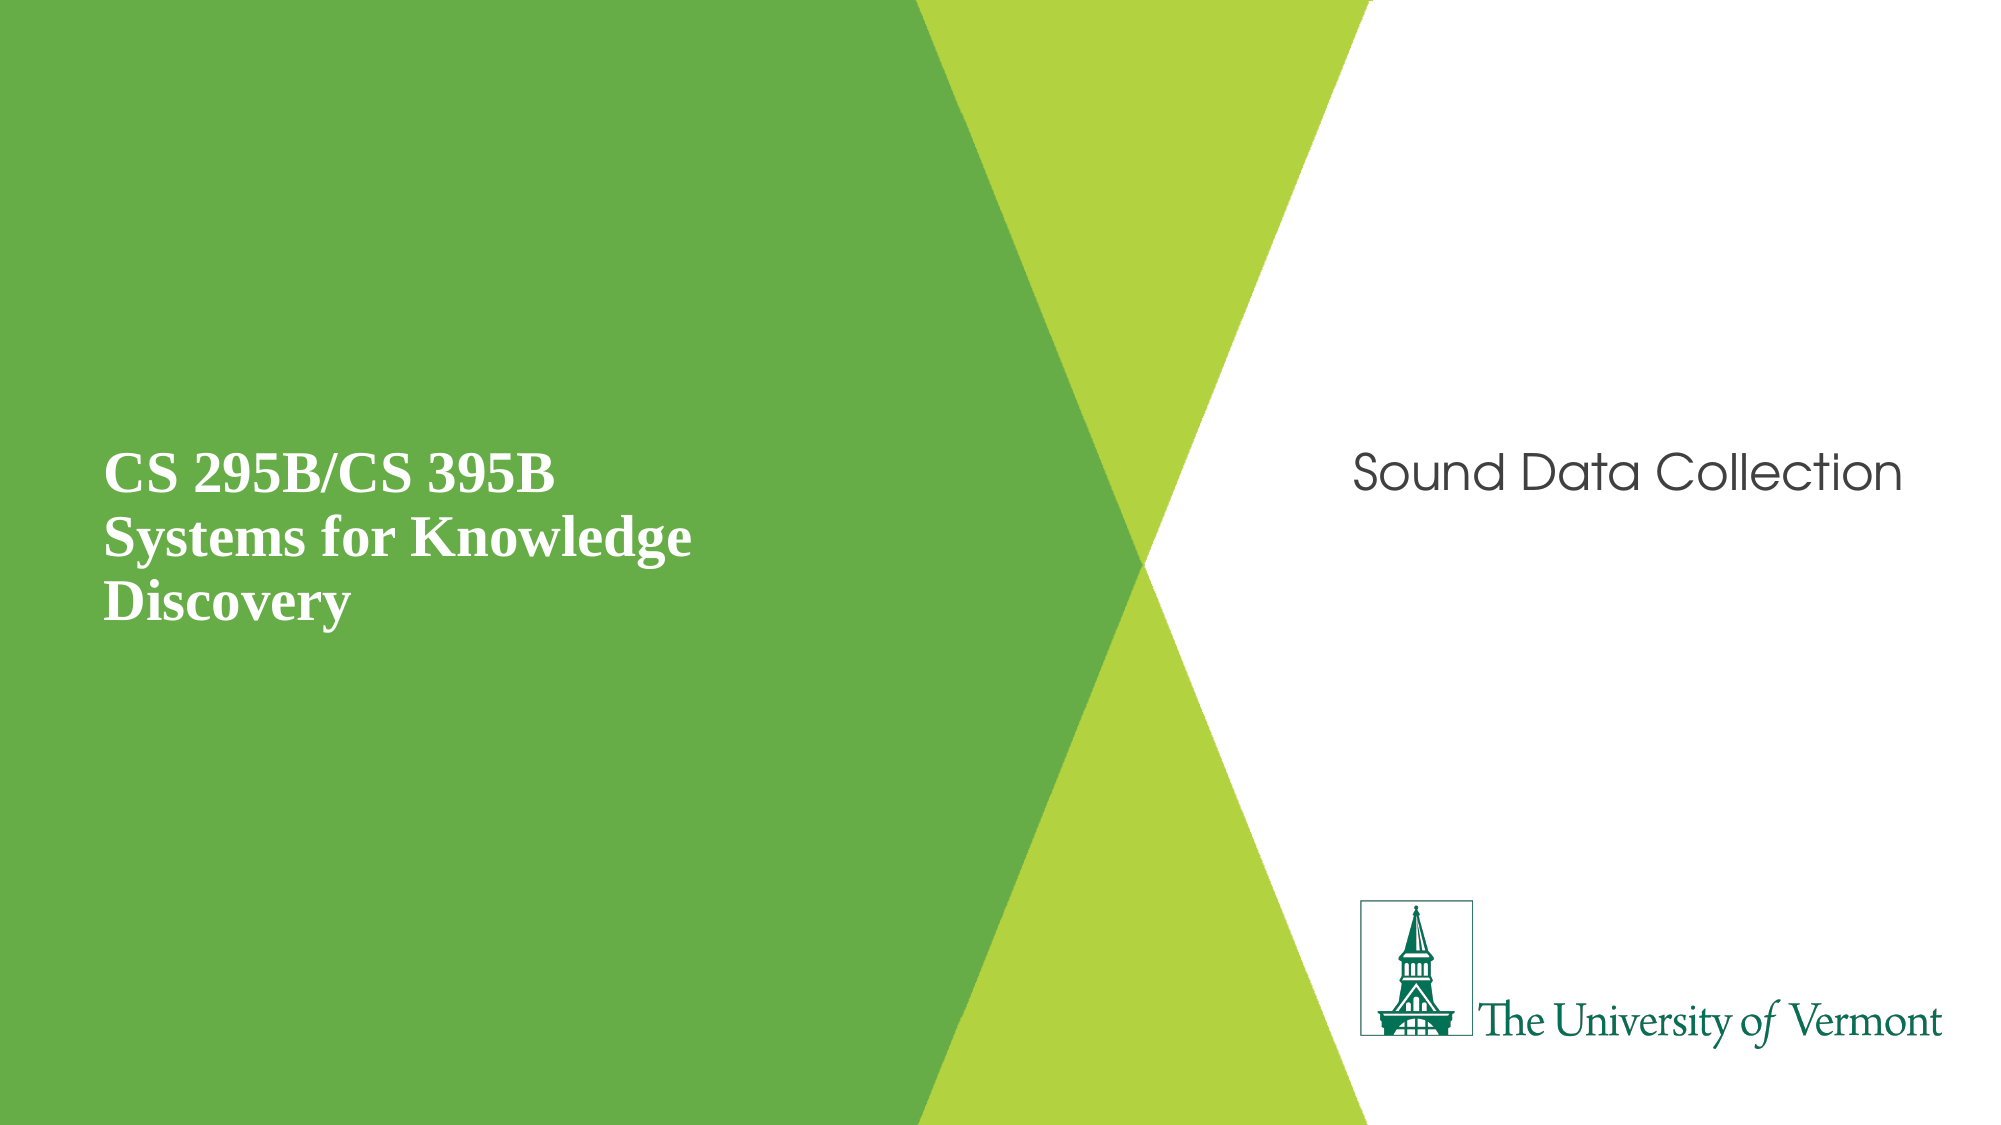

# CS 295B/CS 395B Systems for Knowledge Discovery
Sound Data Collection